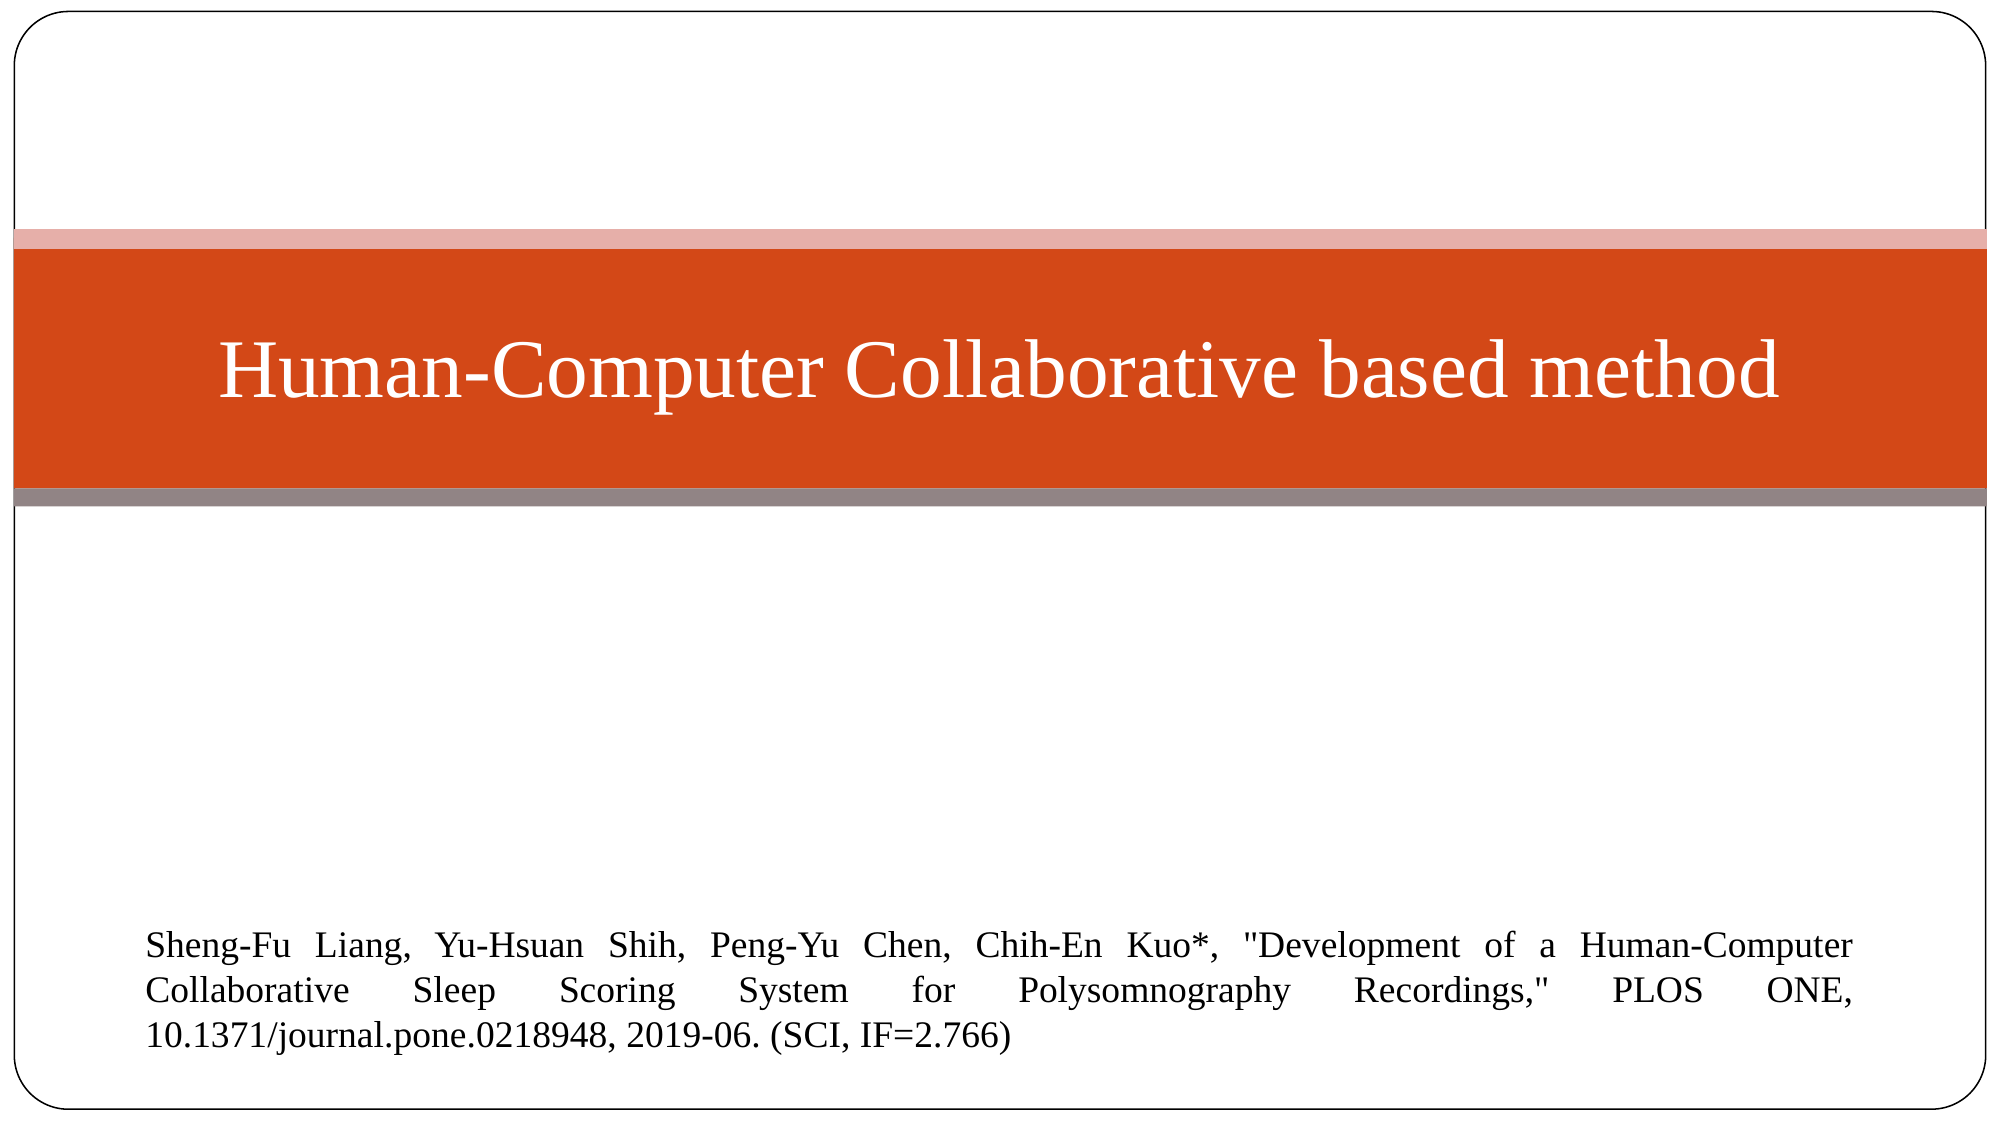

# Human-Computer Collaborative based method

Sheng-Fu Liang, Yu-Hsuan Shih, Peng-Yu Chen, Chih-En Kuo*, "Development of a Human-Computer Collaborative Sleep Scoring System for Polysomnography Recordings," PLOS ONE, 10.1371/journal.pone.0218948, 2019-06. (SCI, IF=2.766)